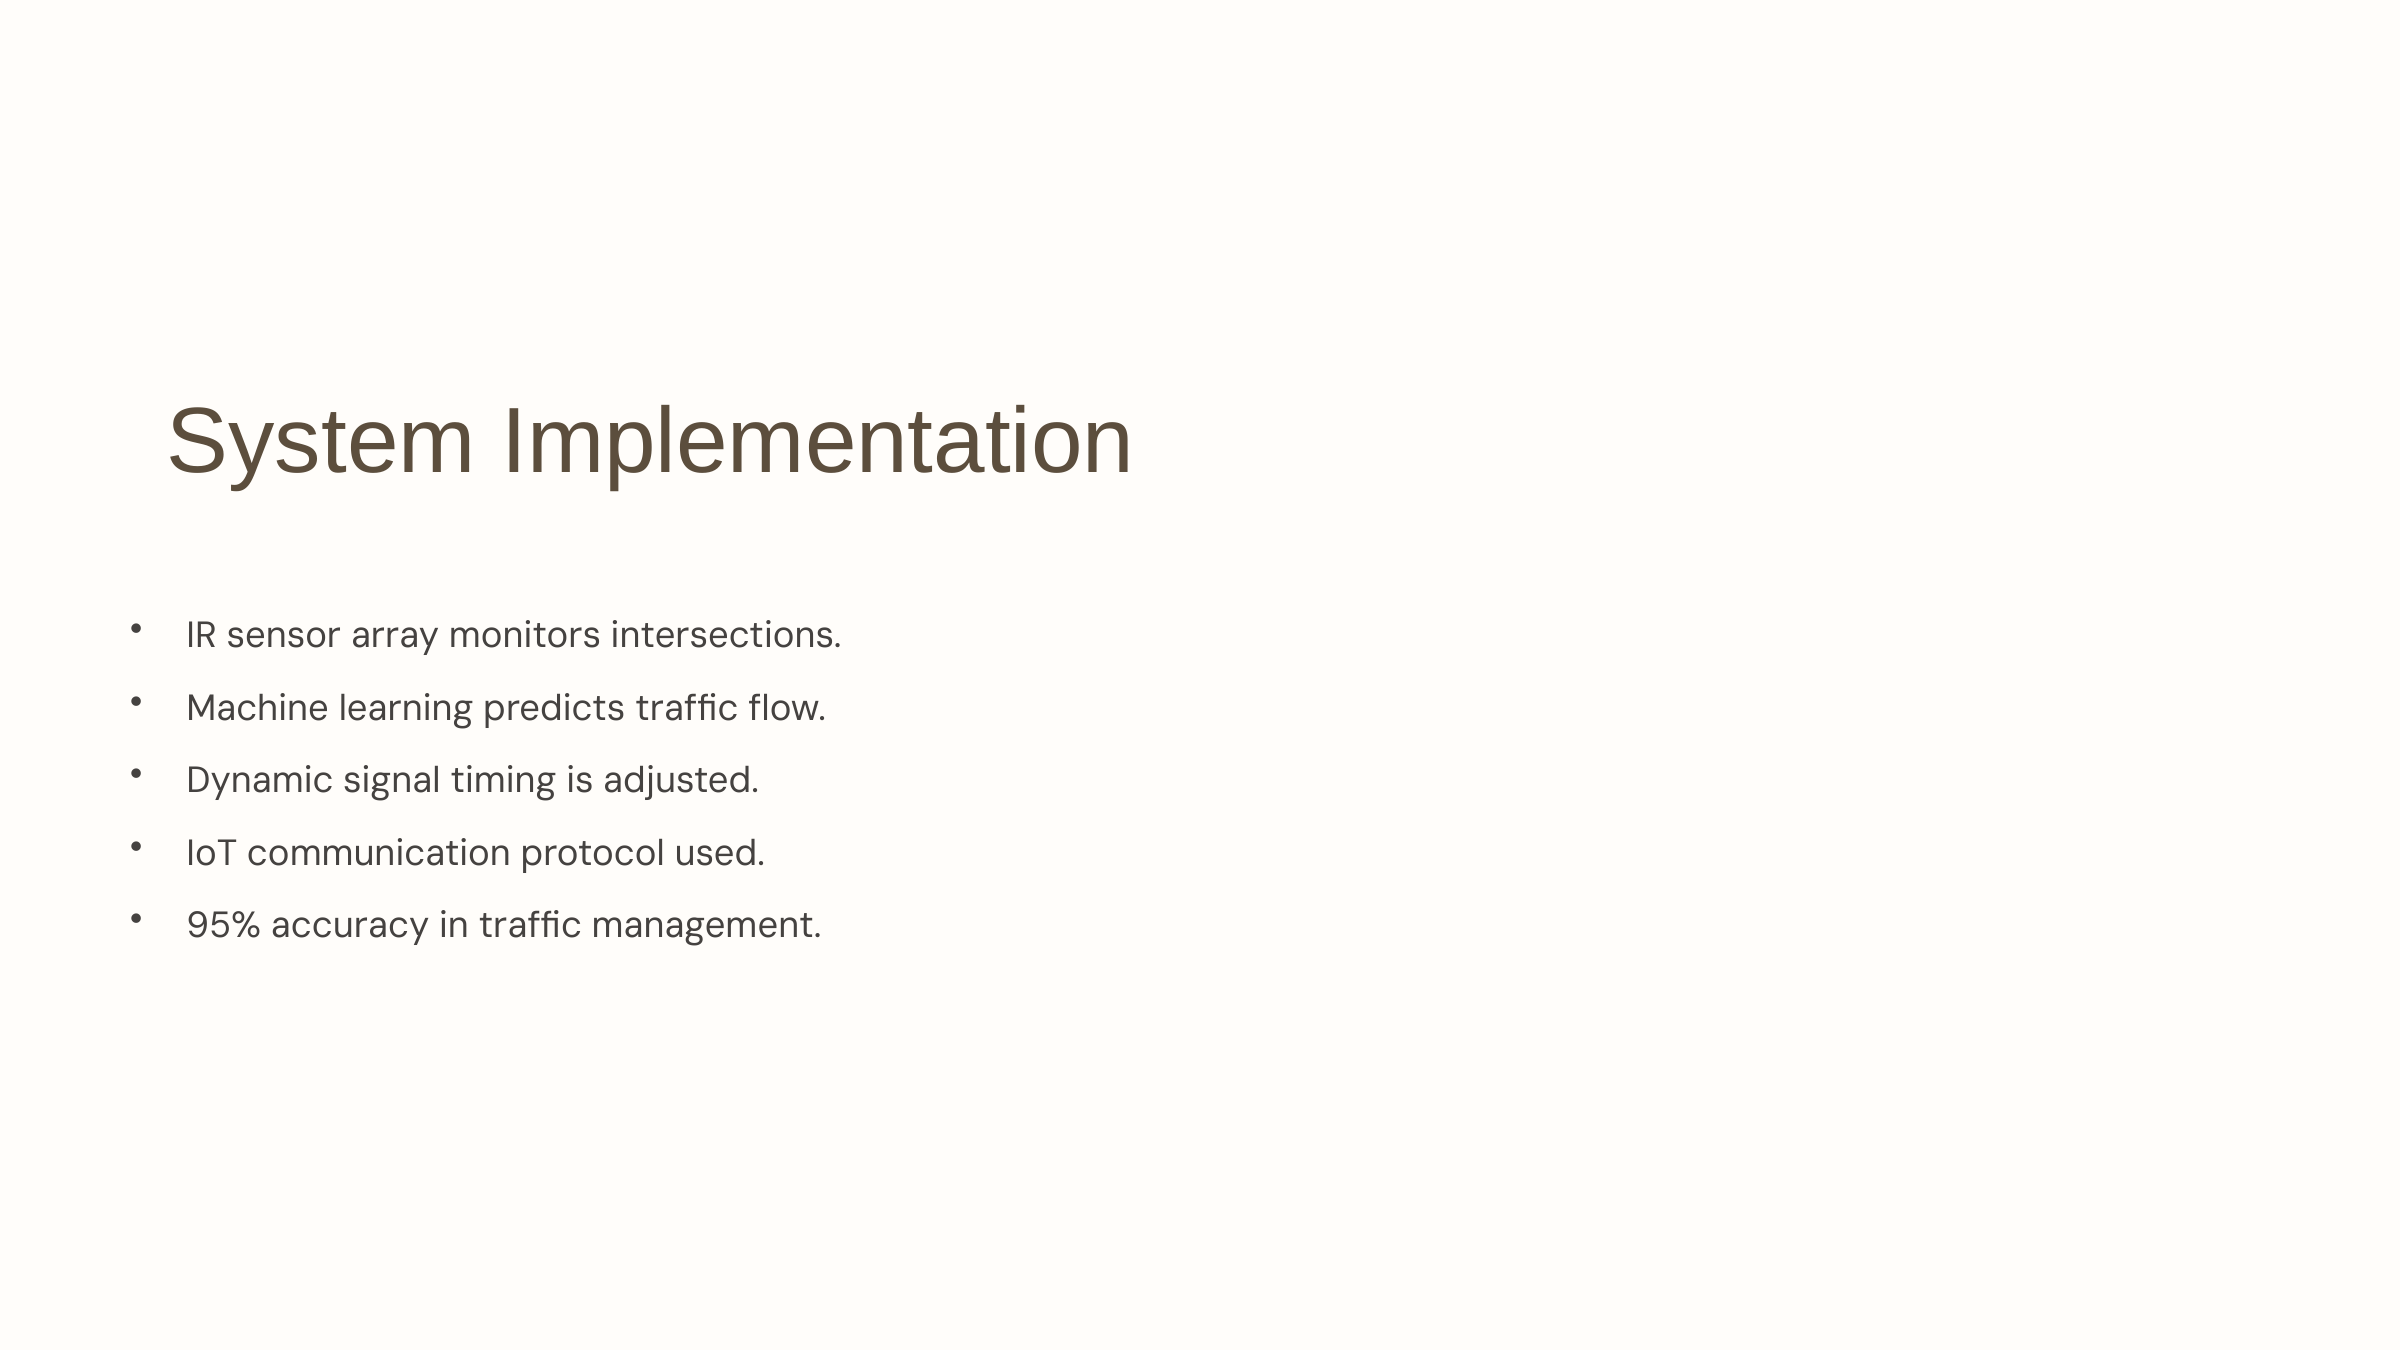

System Implementation
IR sensor array monitors intersections.
Machine learning predicts traffic flow.
Dynamic signal timing is adjusted.
IoT communication protocol used.
95% accuracy in traffic management.